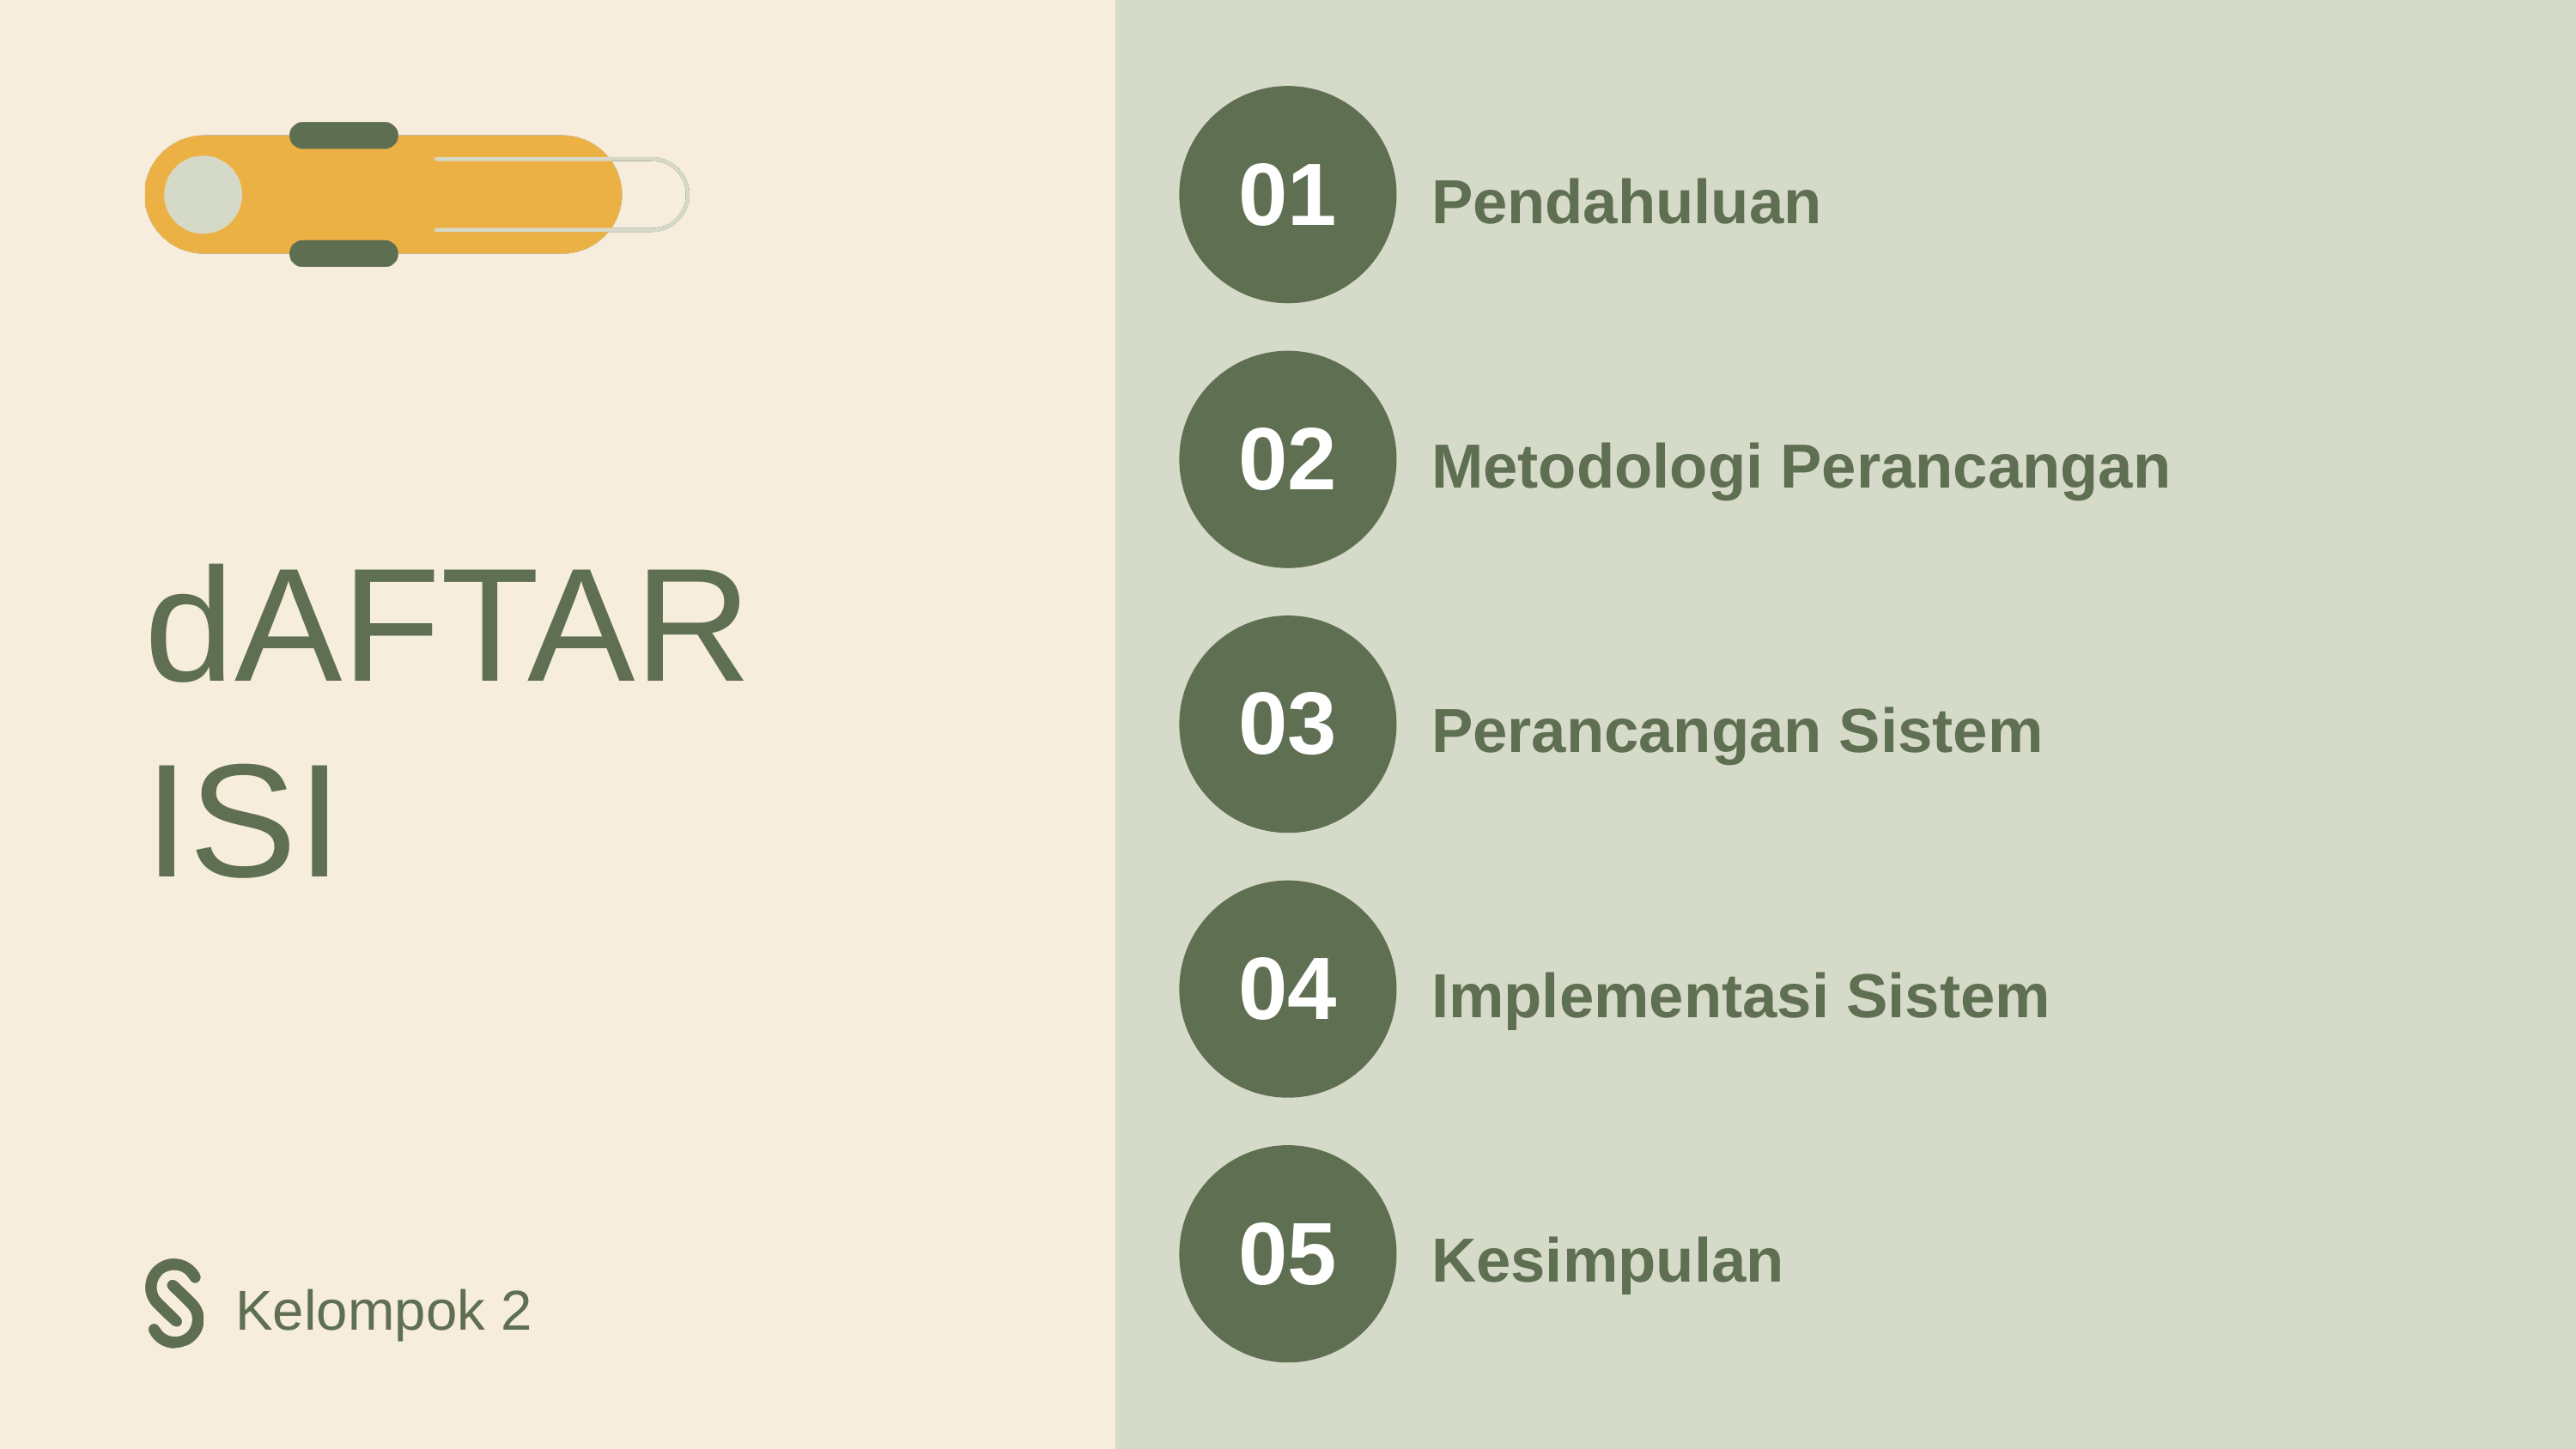

01

Pendahuluan

02
Metodologi Perancangan
dAFTAR
ISI

03
Perancangan Sistem

04
Implementasi Sistem

05
Kesimpulan

Kelompok 2